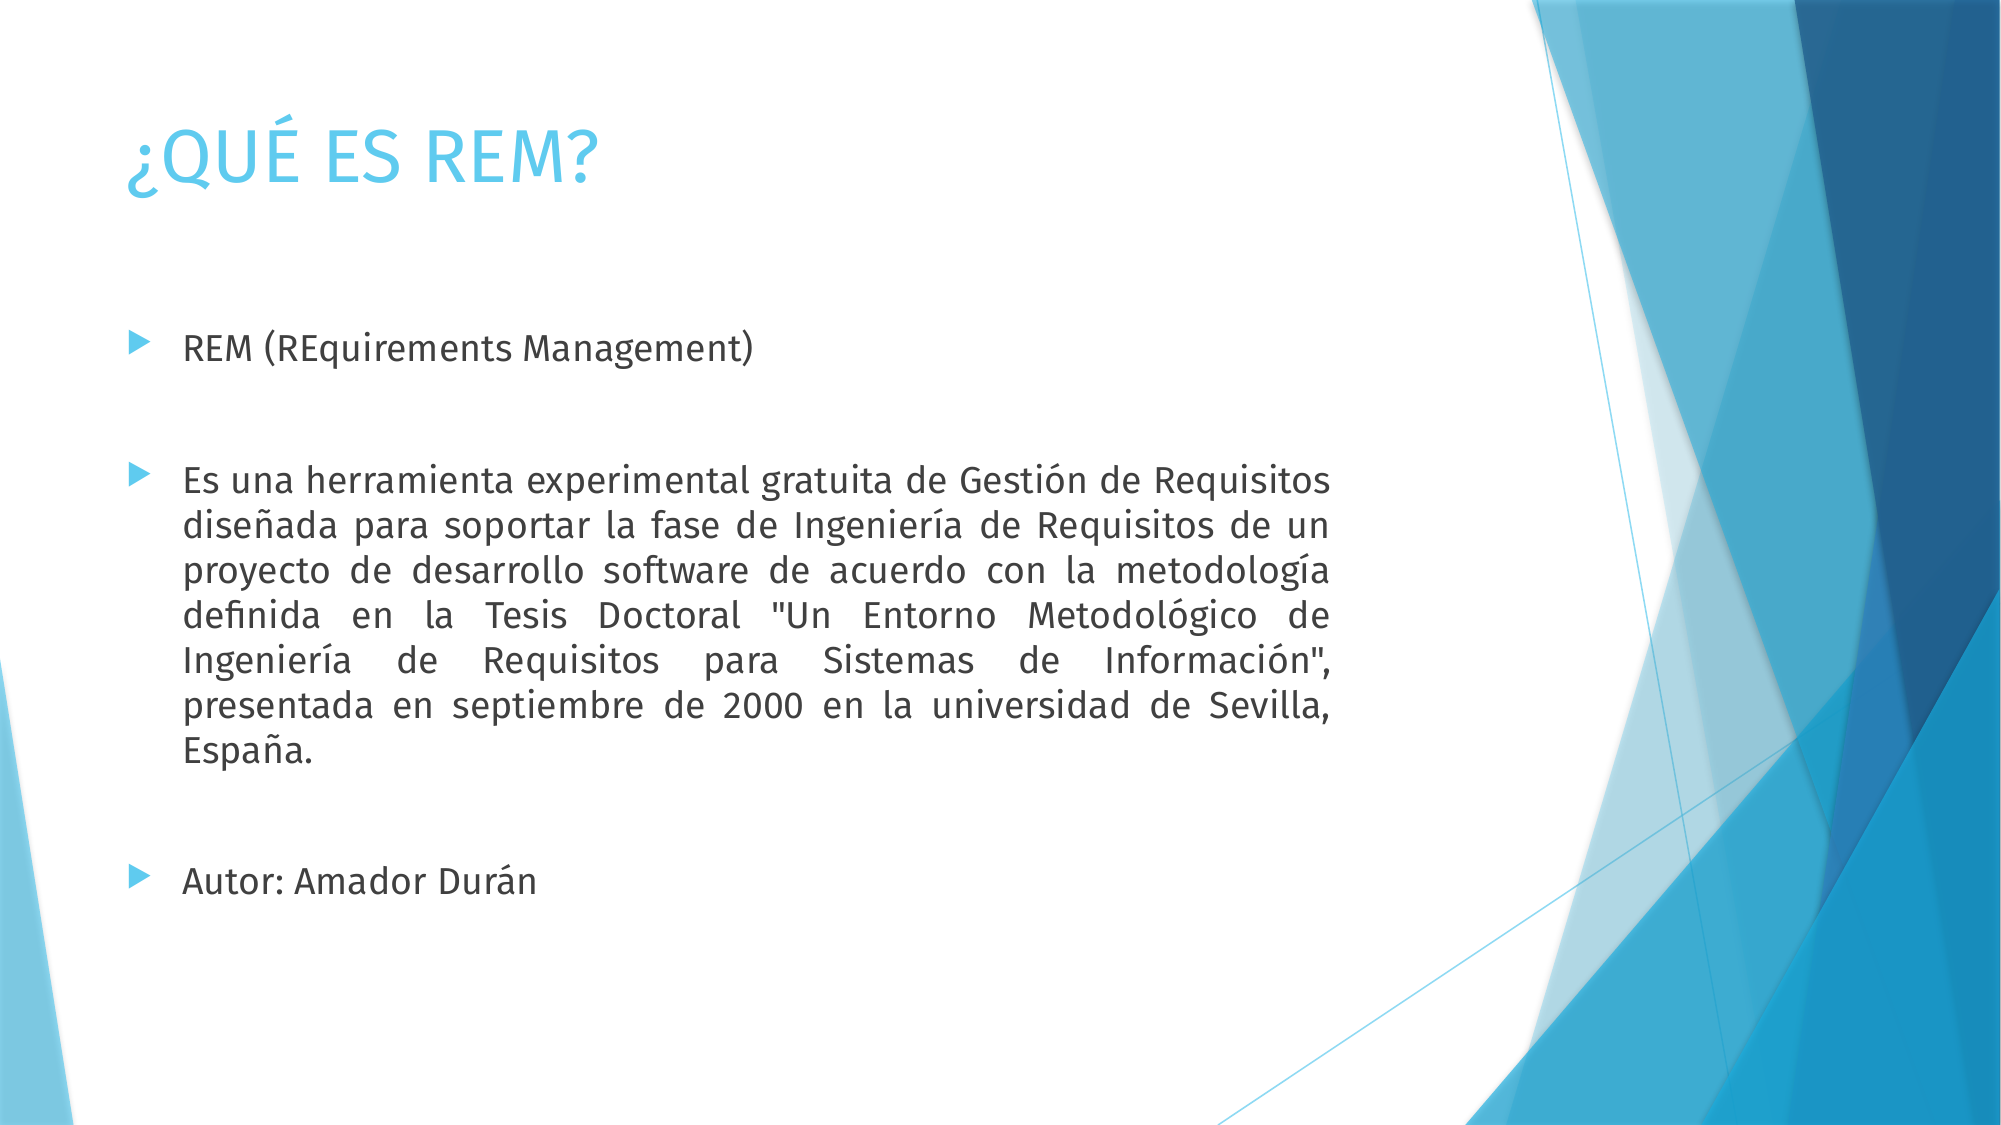

# ¿QUÉ ES REM?
REM (REquirements Management)

Es una herramienta experimental gratuita de Gestión de Requisitos diseñada para soportar la fase de Ingeniería de Requisitos de un proyecto de desarrollo software de acuerdo con la metodología definida en la Tesis Doctoral "Un Entorno Metodológico de Ingeniería de Requisitos para Sistemas de Información", presentada en septiembre de 2000 en la universidad de Sevilla, España.

Autor: Amador Durán